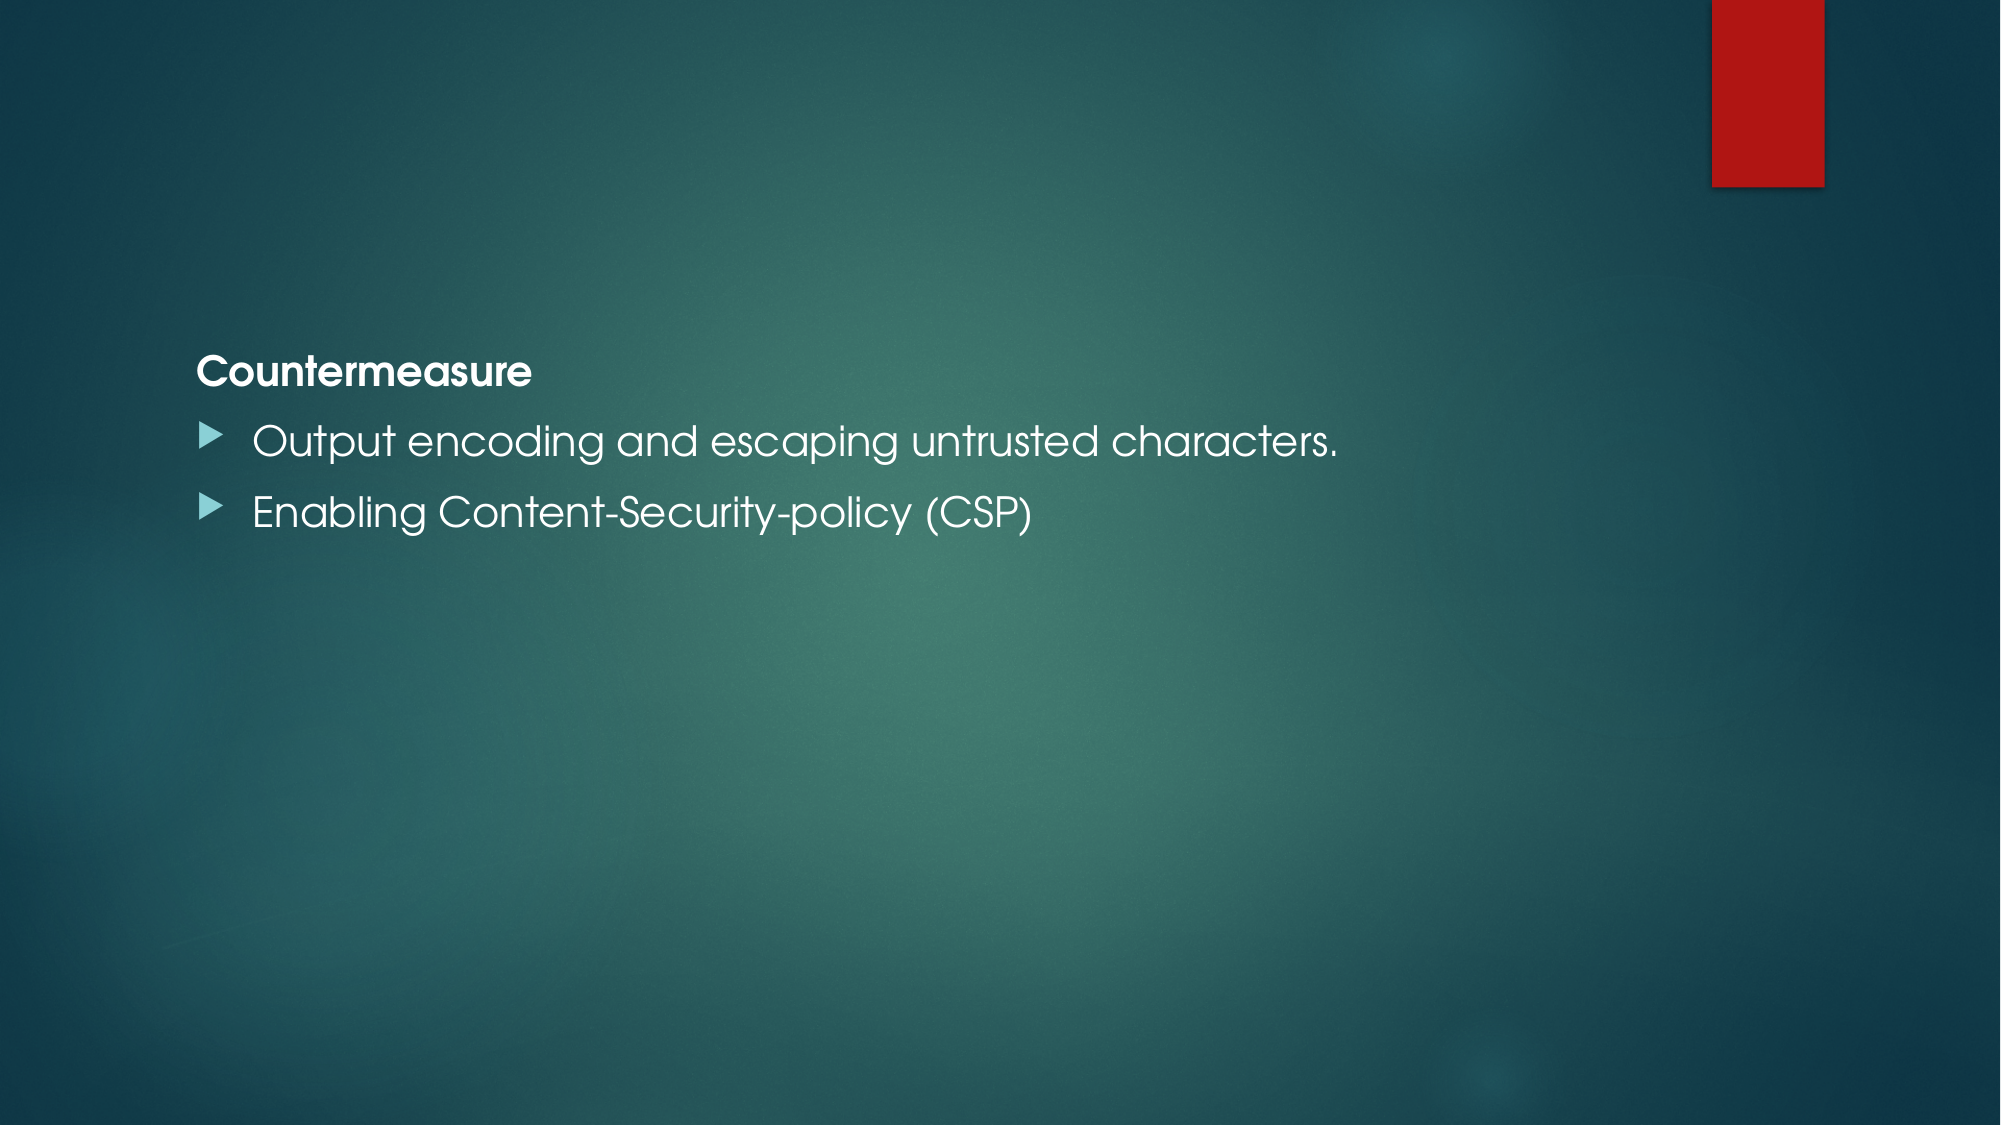

#
Countermeasure
Output encoding and escaping untrusted characters.
Enabling Content-Security-policy (CSP)